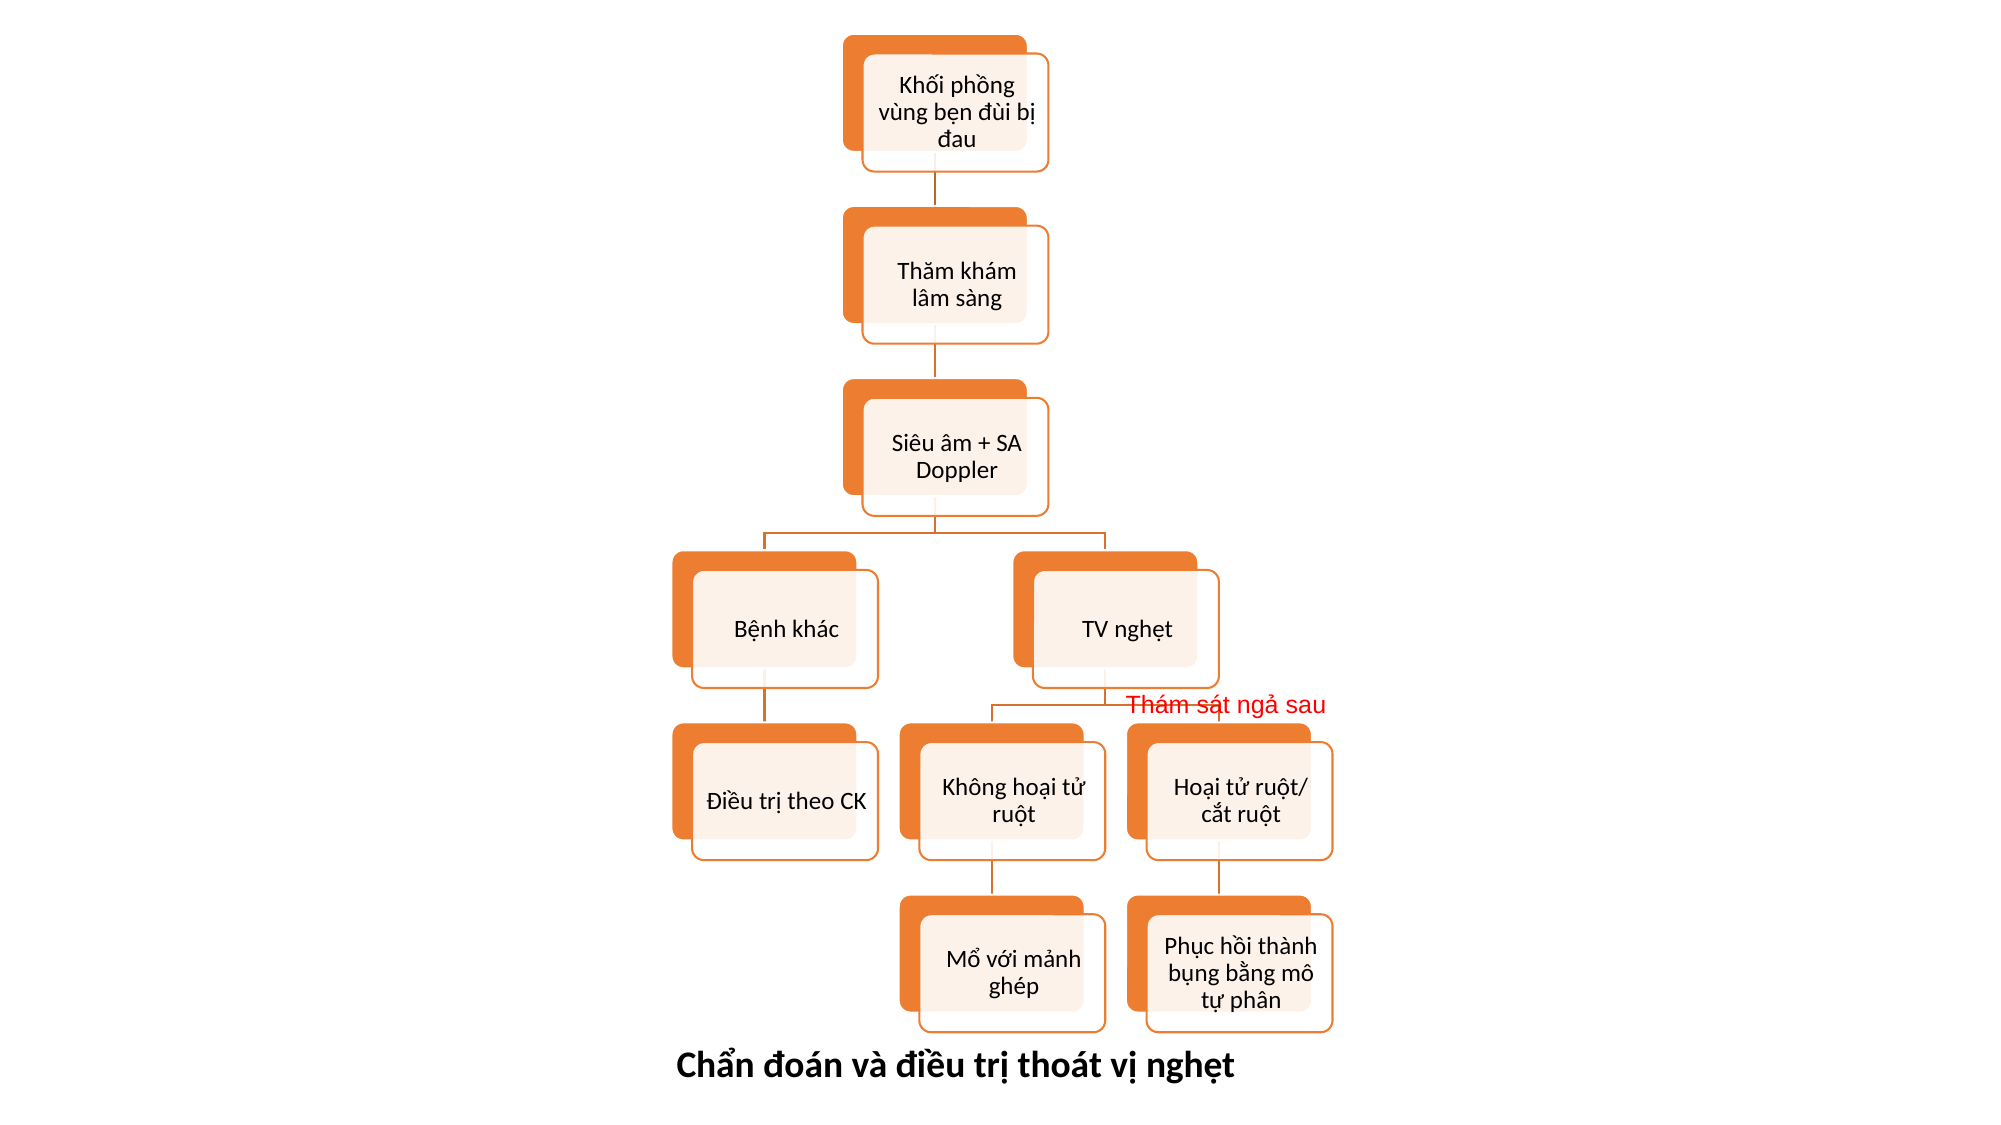

Khối phồng vùng bẹn đùi bị đau
Thăm khám lâm sàng
Siêu âm + SA Doppler
Bệnh khác
Điều trị theo CK
TV nghẹt
Không hoại tử ruột
Mổ với mảnh ghép
Hoại tử ruột/ cắt ruột
Phục hồi thành bụng bằng mô tự phân
#
Thám sát ngả sau
Chẩn đoán và điều trị thoát vị nghẹt